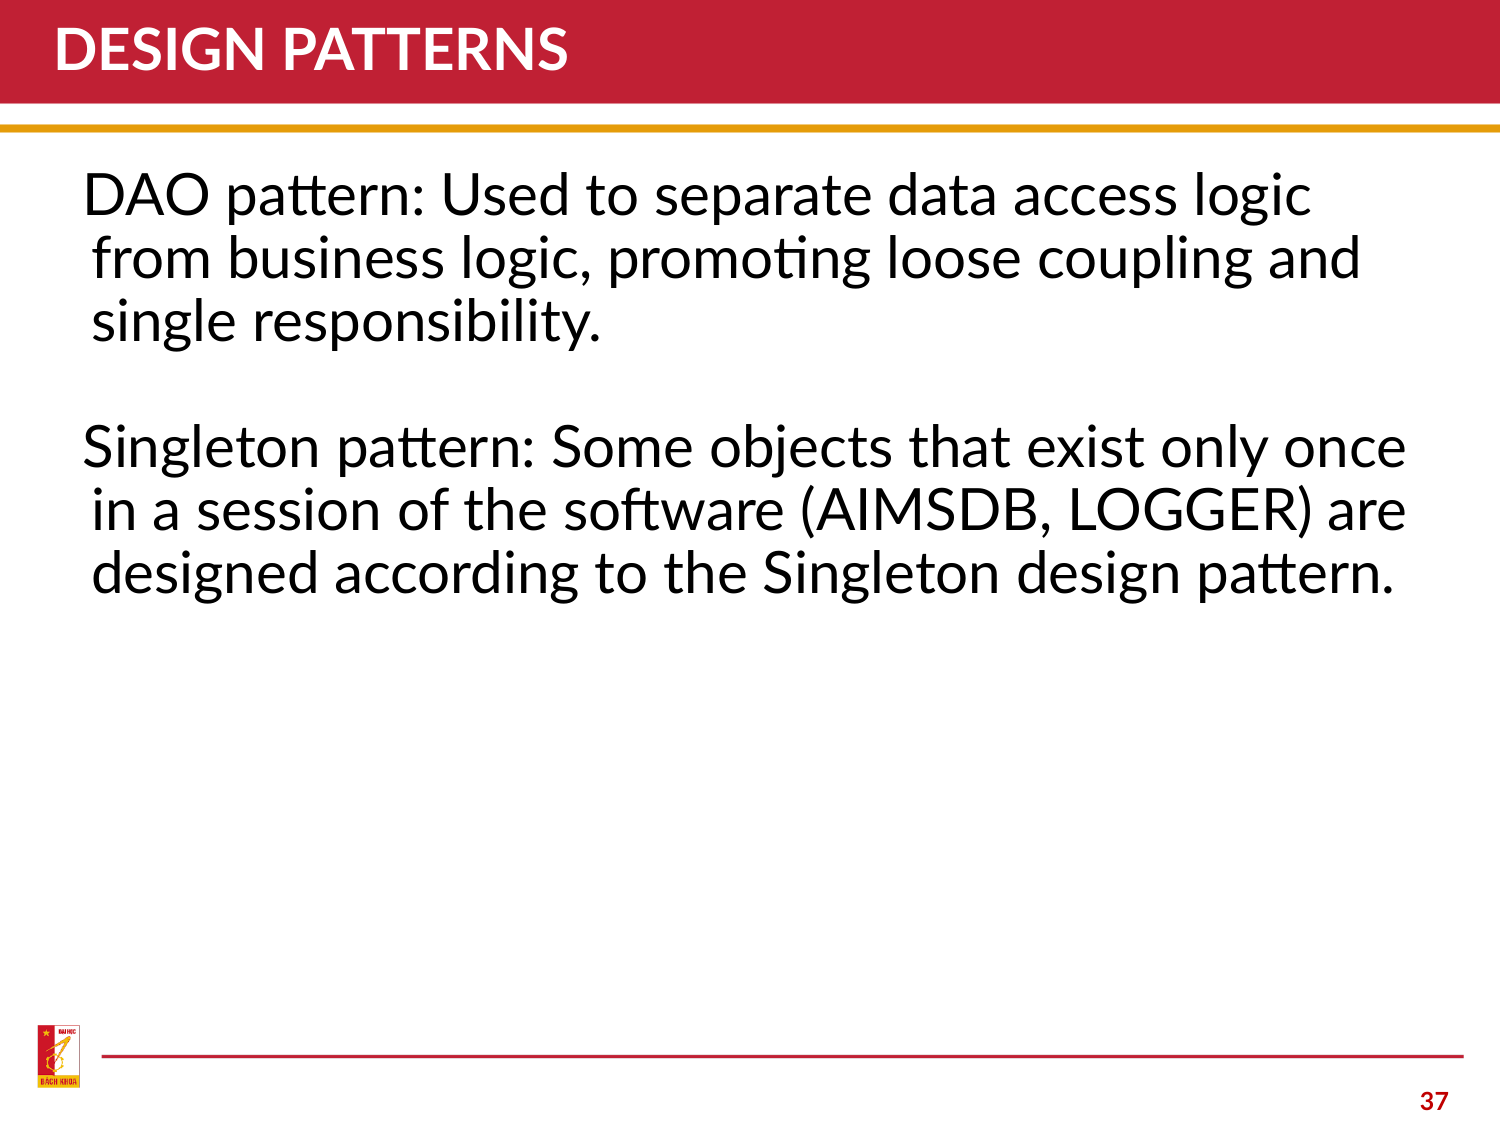

# DESIGN PATTERNS
DAO pattern: Used to separate data access logic from business logic, promoting loose coupling and single responsibility.

Singleton pattern: Some objects that exist only once in a session of the software (AIMSDB, LOGGER) are designed according to the Singleton design pattern.
37